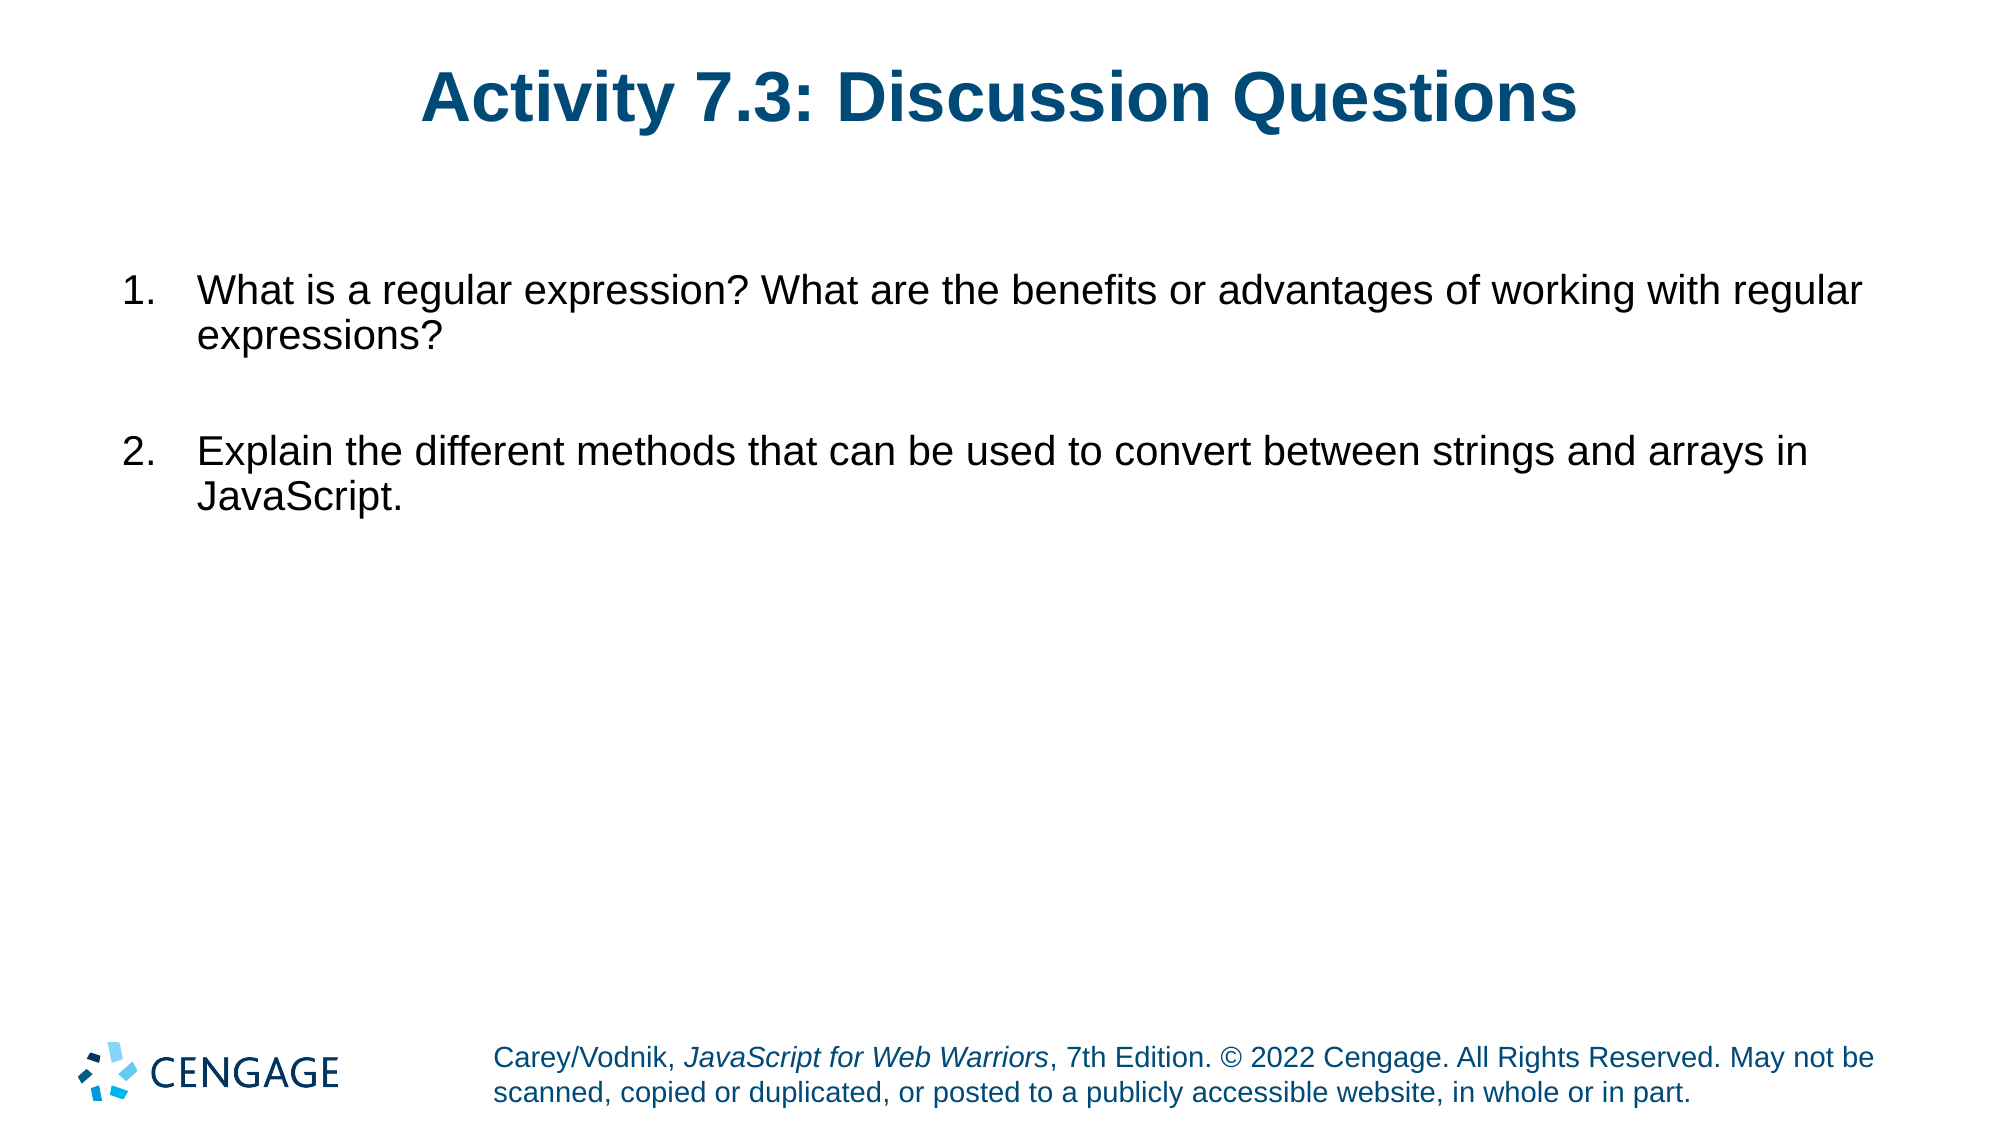

# Activity 7.3: Discussion Questions
What is a regular expression? What are the benefits or advantages of working with regular expressions?
Explain the different methods that can be used to convert between strings and arrays in JavaScript.